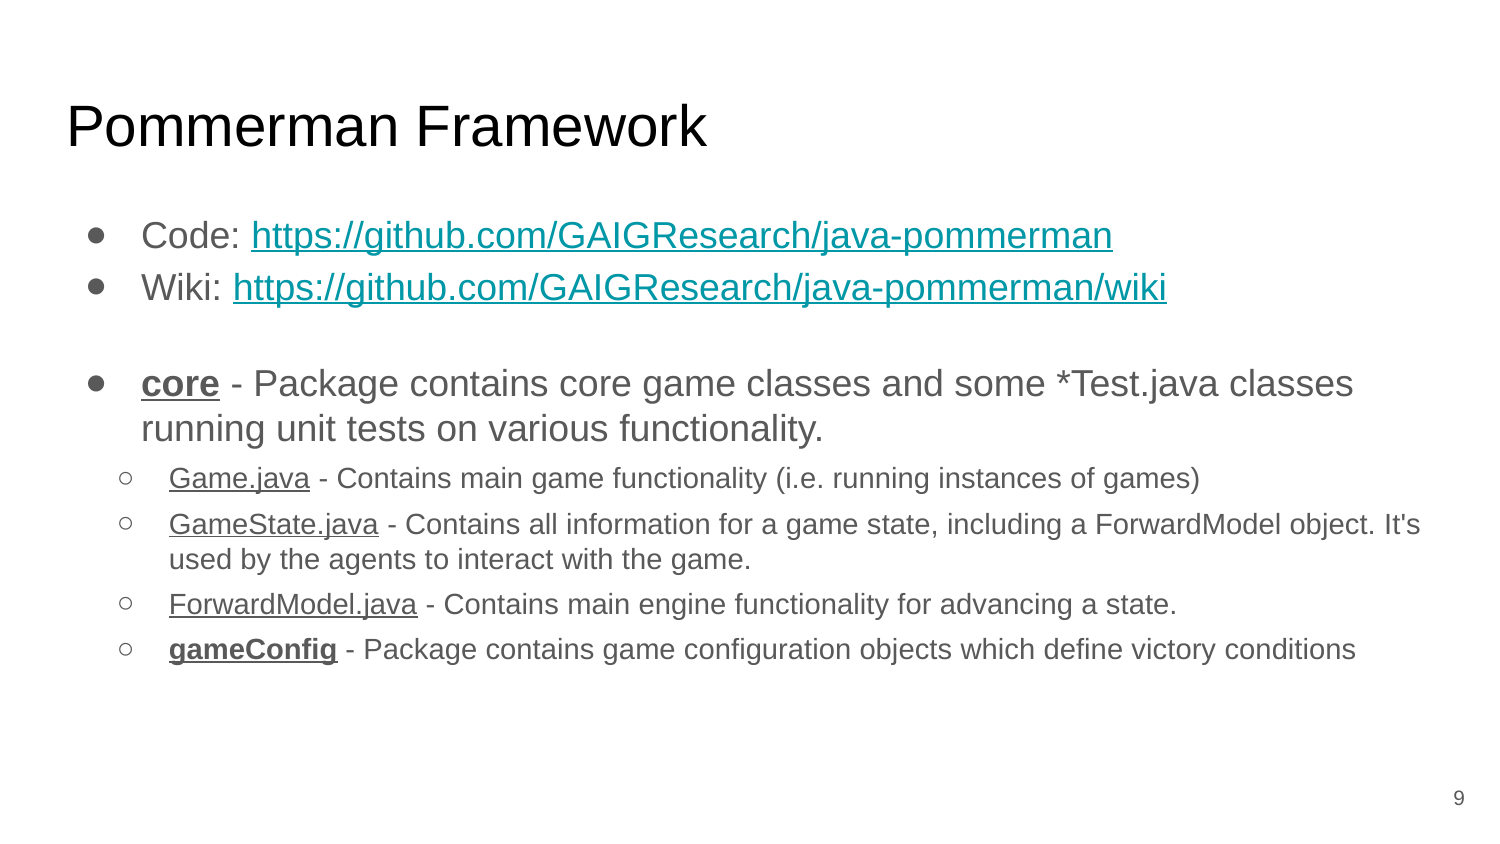

# Pommerman Framework
Code: https://github.com/GAIGResearch/java-pommerman
Wiki: https://github.com/GAIGResearch/java-pommerman/wiki

core - Package contains core game classes and some *Test.java classes running unit tests on various functionality.
Game.java - Contains main game functionality (i.e. running instances of games)
GameState.java - Contains all information for a game state, including a ForwardModel object. It's used by the agents to interact with the game.
ForwardModel.java - Contains main engine functionality for advancing a state.
gameConfig - Package contains game configuration objects which define victory conditions

9